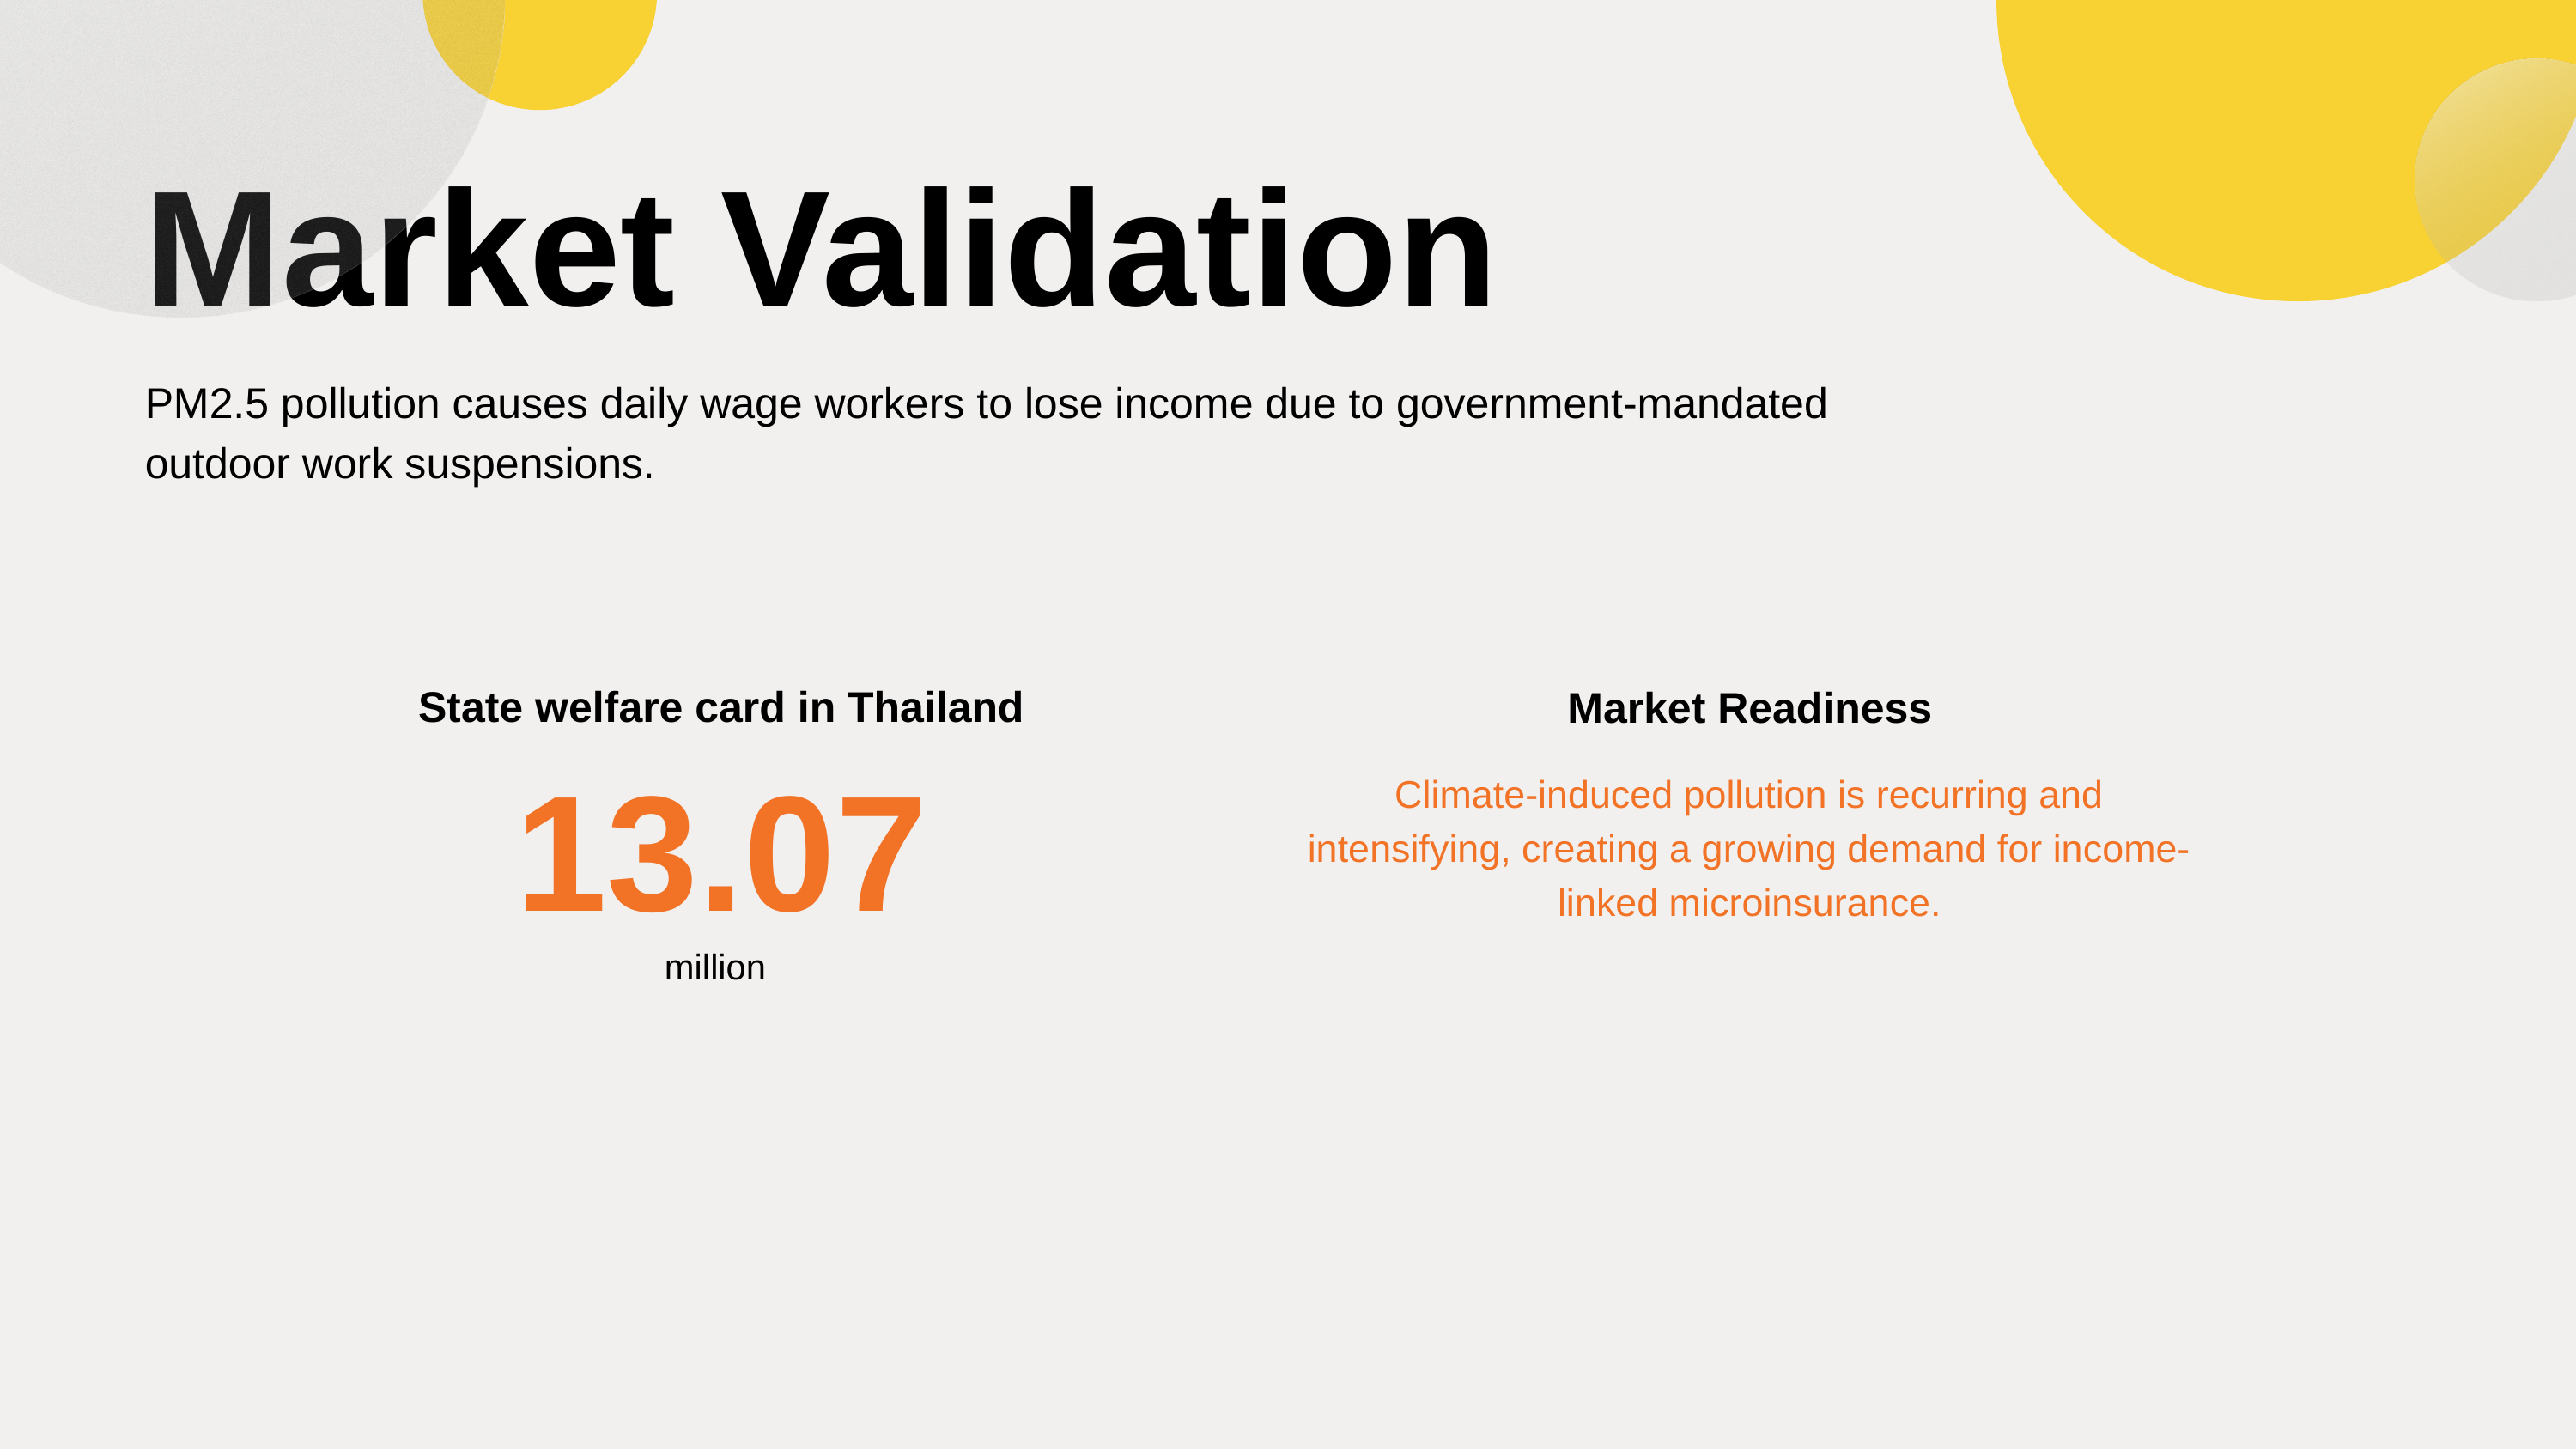

Market Validation
PM2.5 pollution causes daily wage workers to lose income due to government-mandated outdoor work suspensions.
State welfare card in Thailand
Market Readiness
13.07
Climate-induced pollution is recurring and intensifying, creating a growing demand for income-linked microinsurance.
million